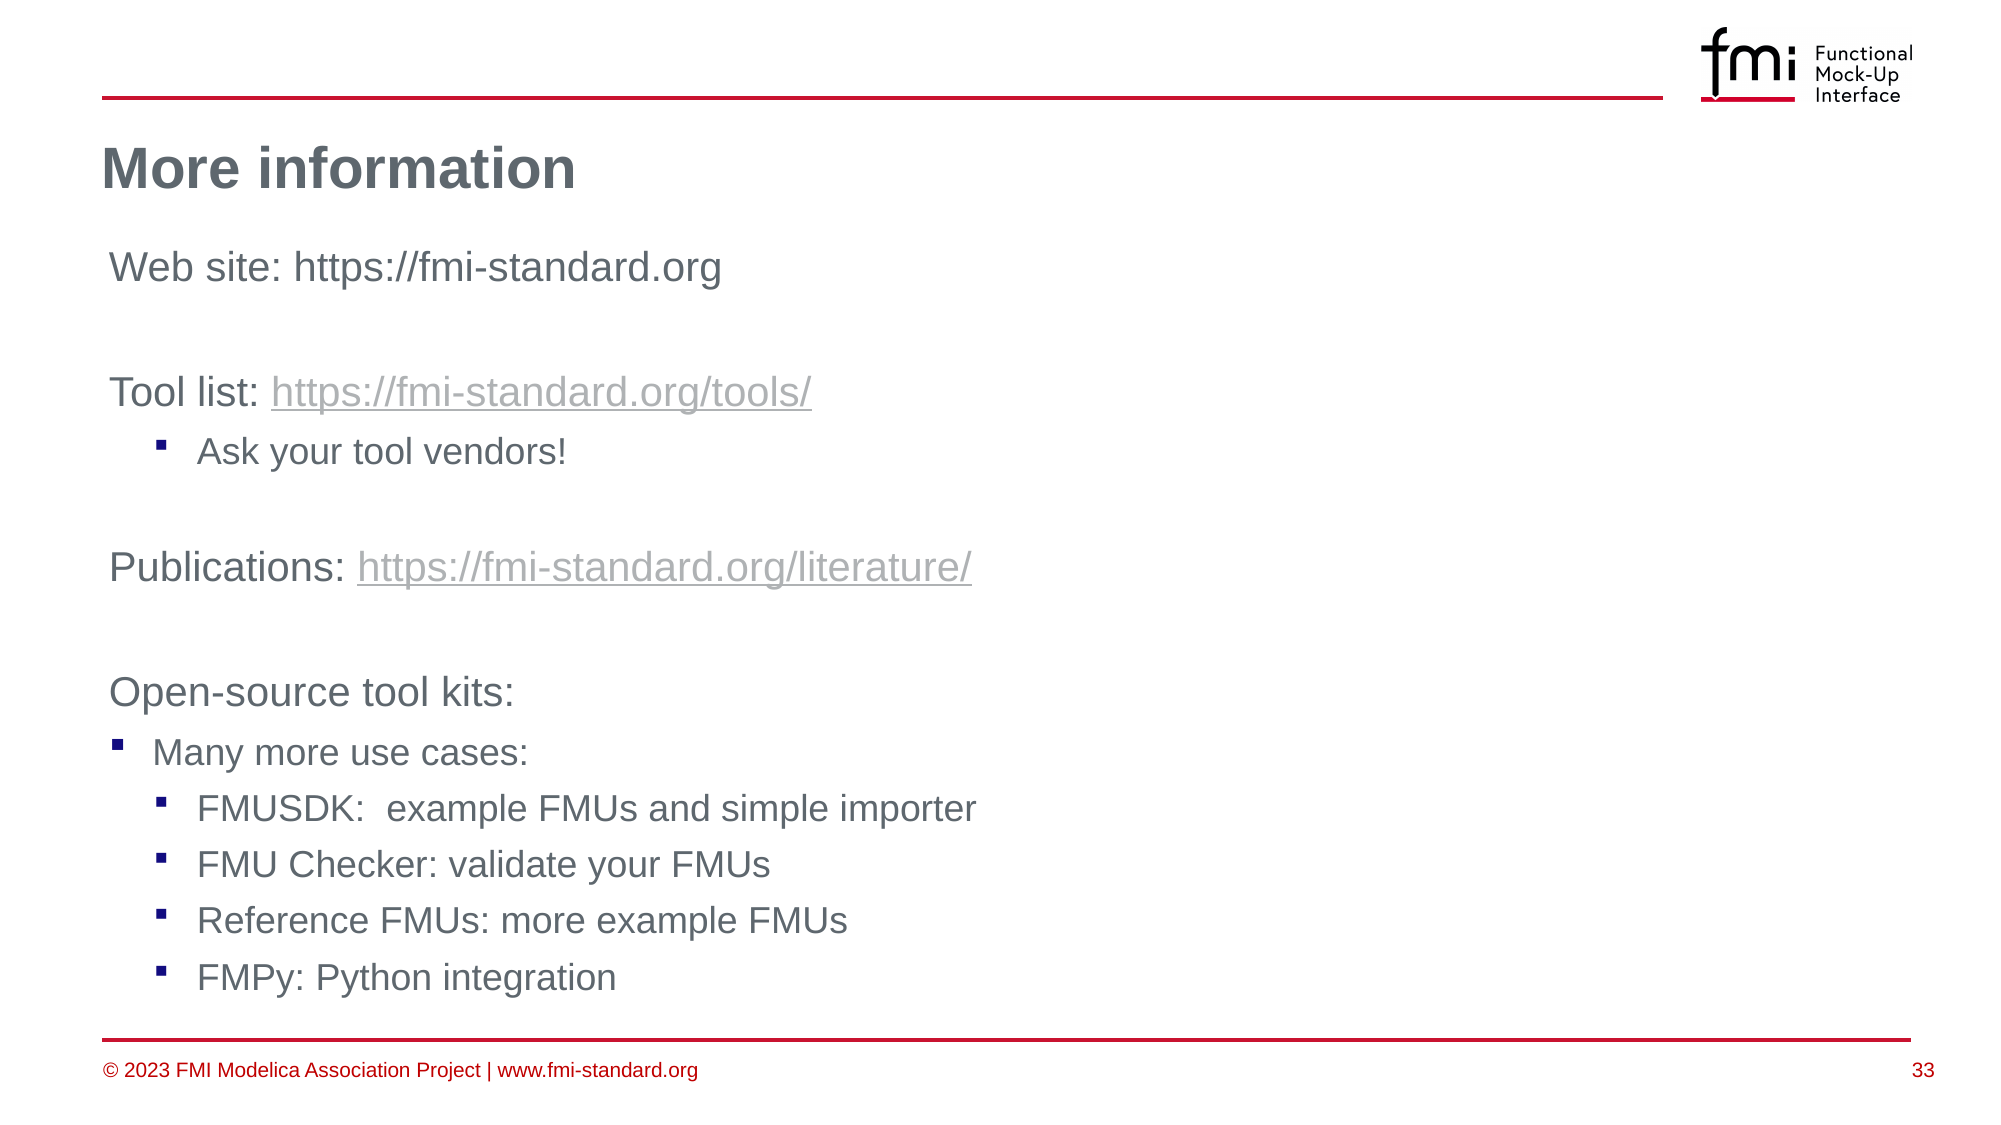

# More information
Web site: https://fmi-standard.org

Tool list: https://fmi-standard.org/tools/
Ask your tool vendors!

Publications: https://fmi-standard.org/literature/

Open-source tool kits:
Many more use cases:
FMUSDK:  example FMUs and simple importer
FMU Checker: validate your FMUs
Reference FMUs: more example FMUs
FMPy: Python integration